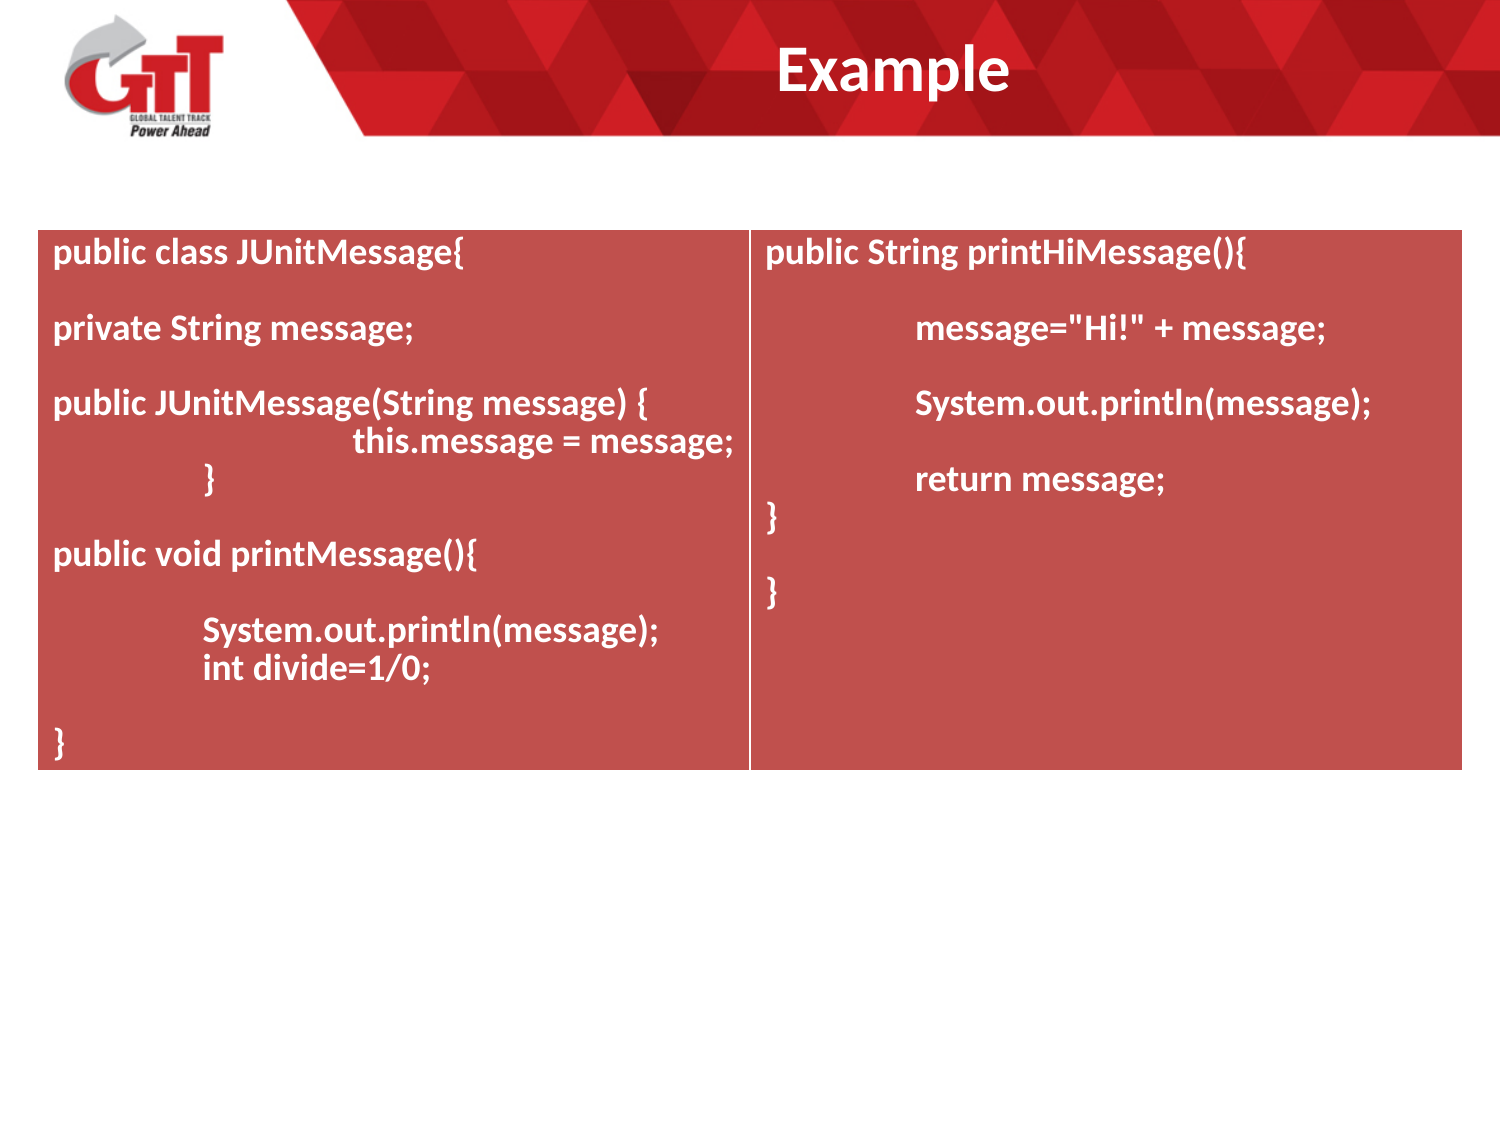

# Example
| public class JUnitMessage{ private String message; public JUnitMessage(String message) { this.message = message; } public void printMessage(){ System.out.println(message); int divide=1/0; } | public String printHiMessage(){ message="Hi!" + message; System.out.println(message); return message; } } |
| --- | --- |